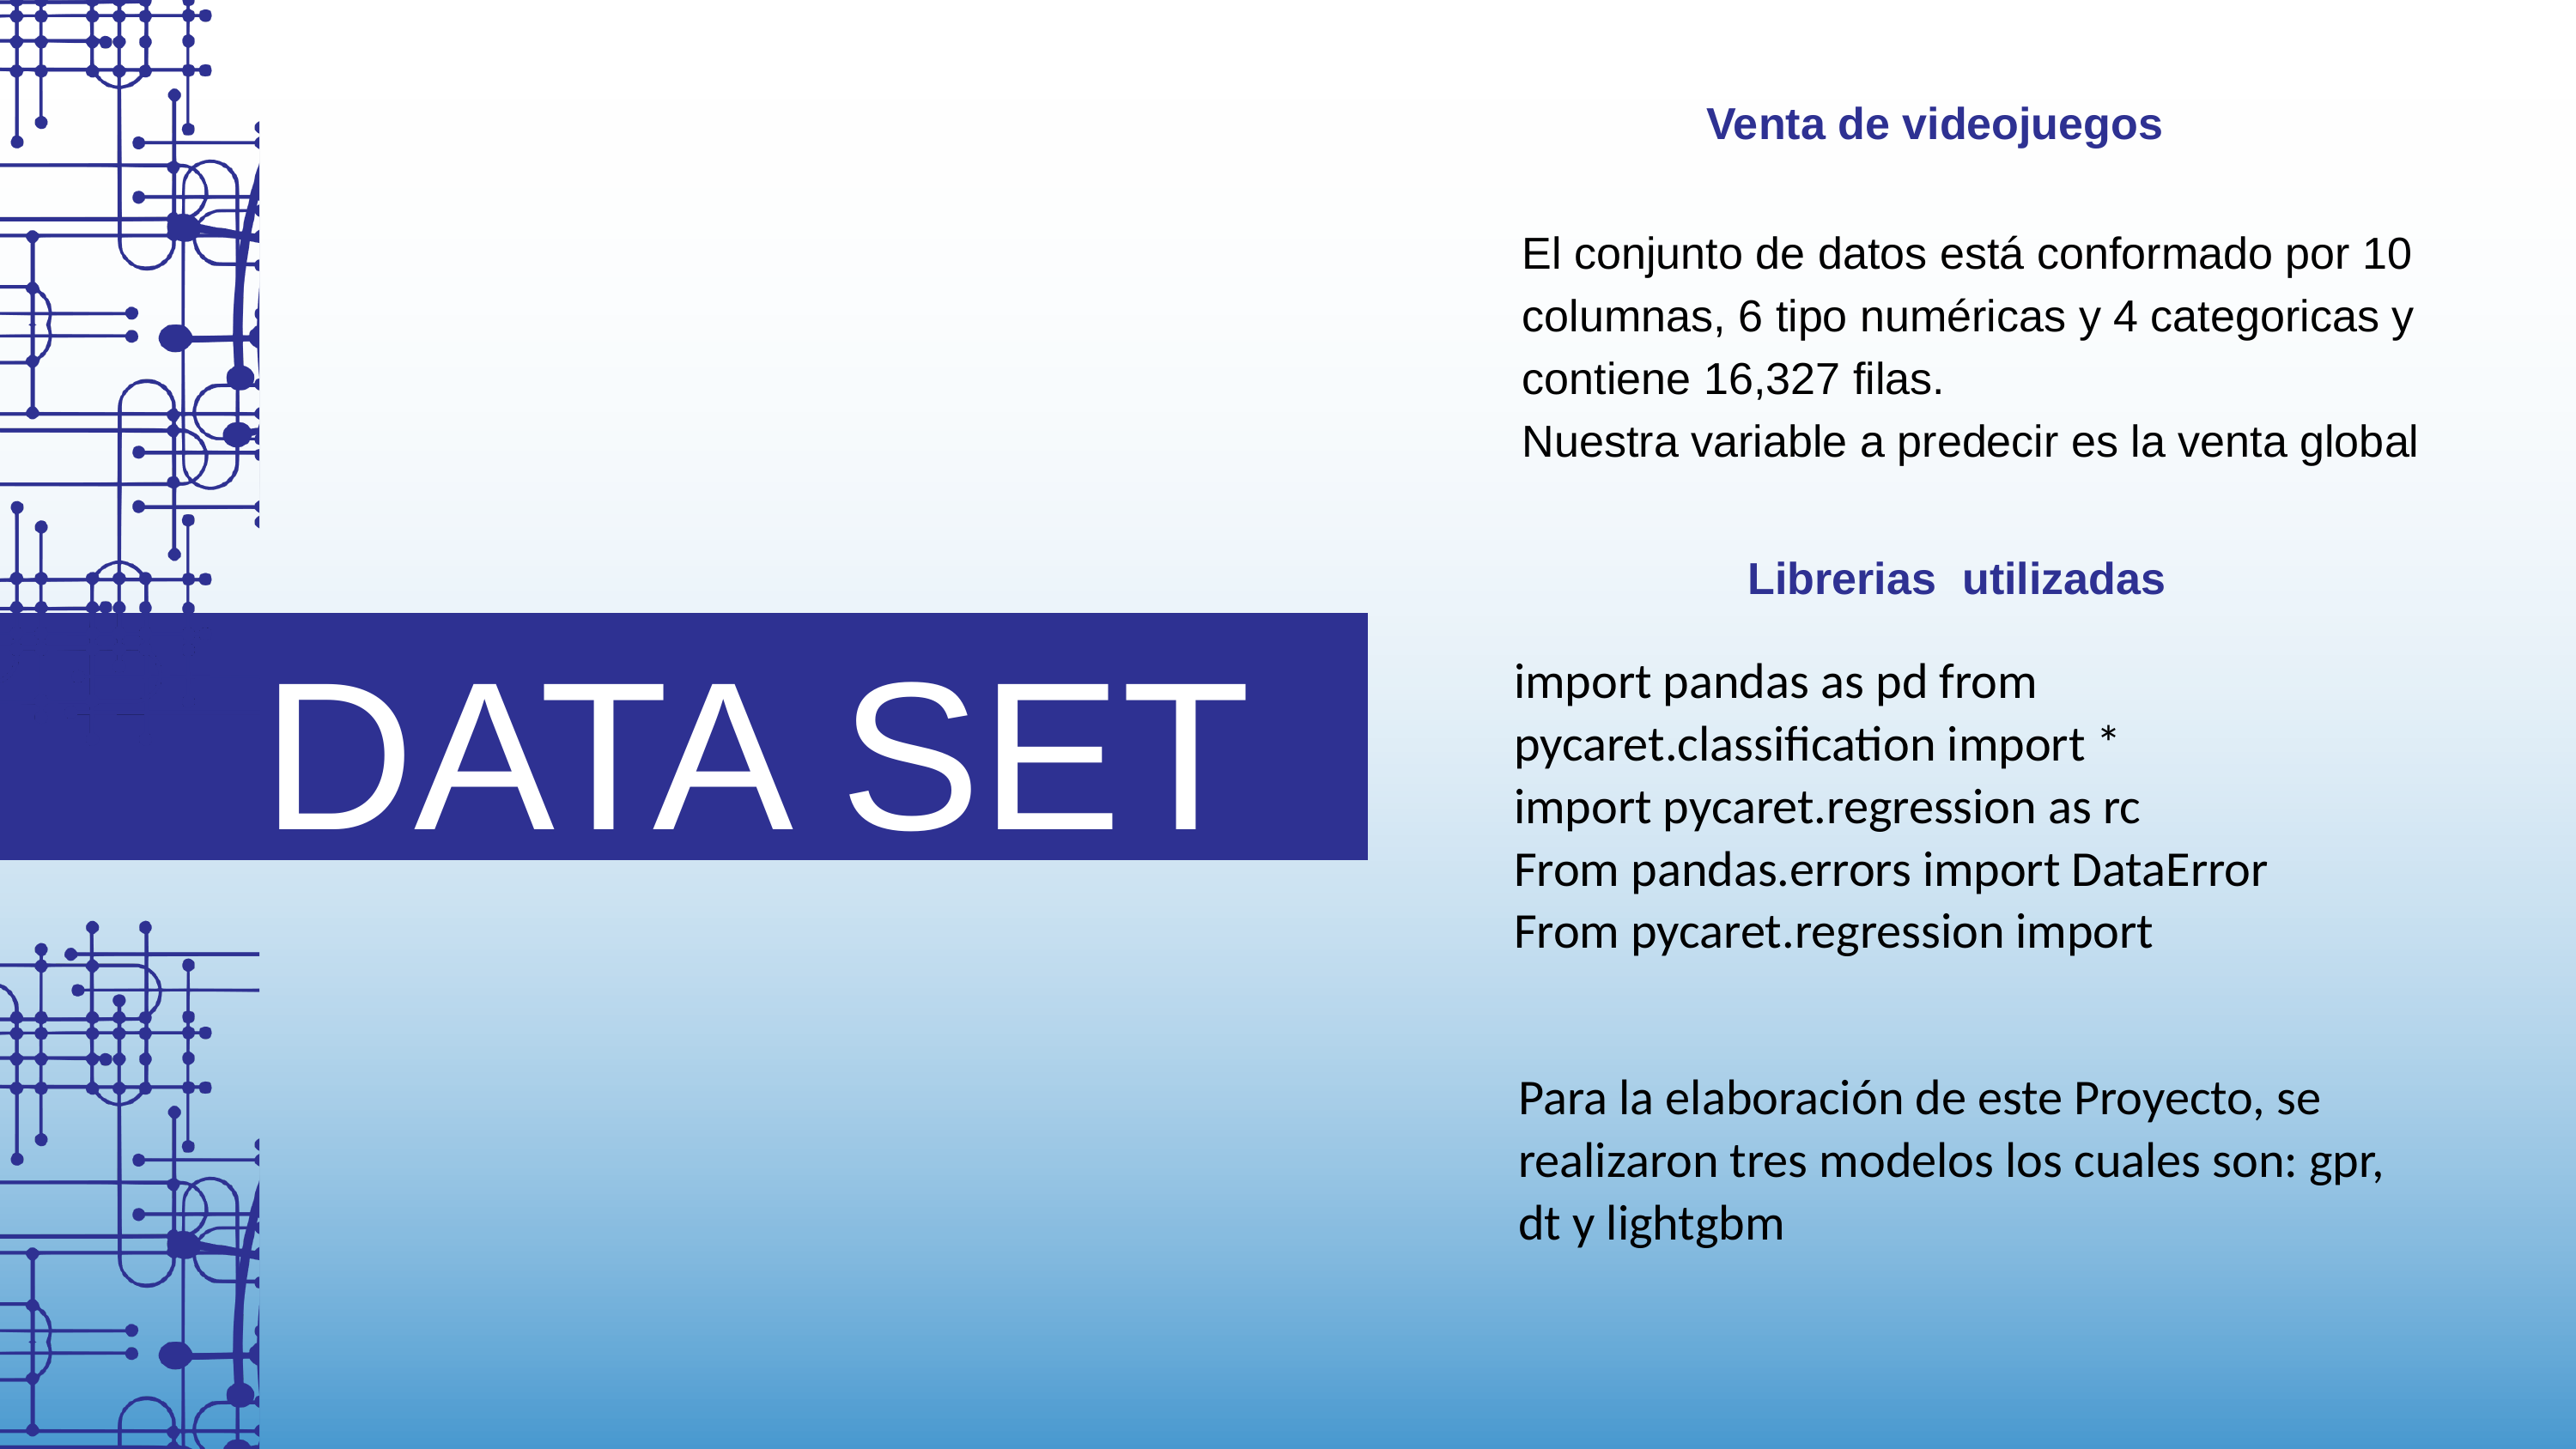

Venta de videojuegos

El conjunto de datos está conformado por 10 columnas, 6 tipo numéricas y 4 categoricas y contiene 16,327 filas.
Nuestra variable a predecir es la venta global
Librerias utilizadas
DATA SET

import pandas as pd from pycaret.classification import *
import pycaret.regression as rc
From pandas.errors import DataError
From pycaret.regression import

Para la elaboración de este Proyecto, se realizaron tres modelos los cuales son: gpr, dt y lightgbm